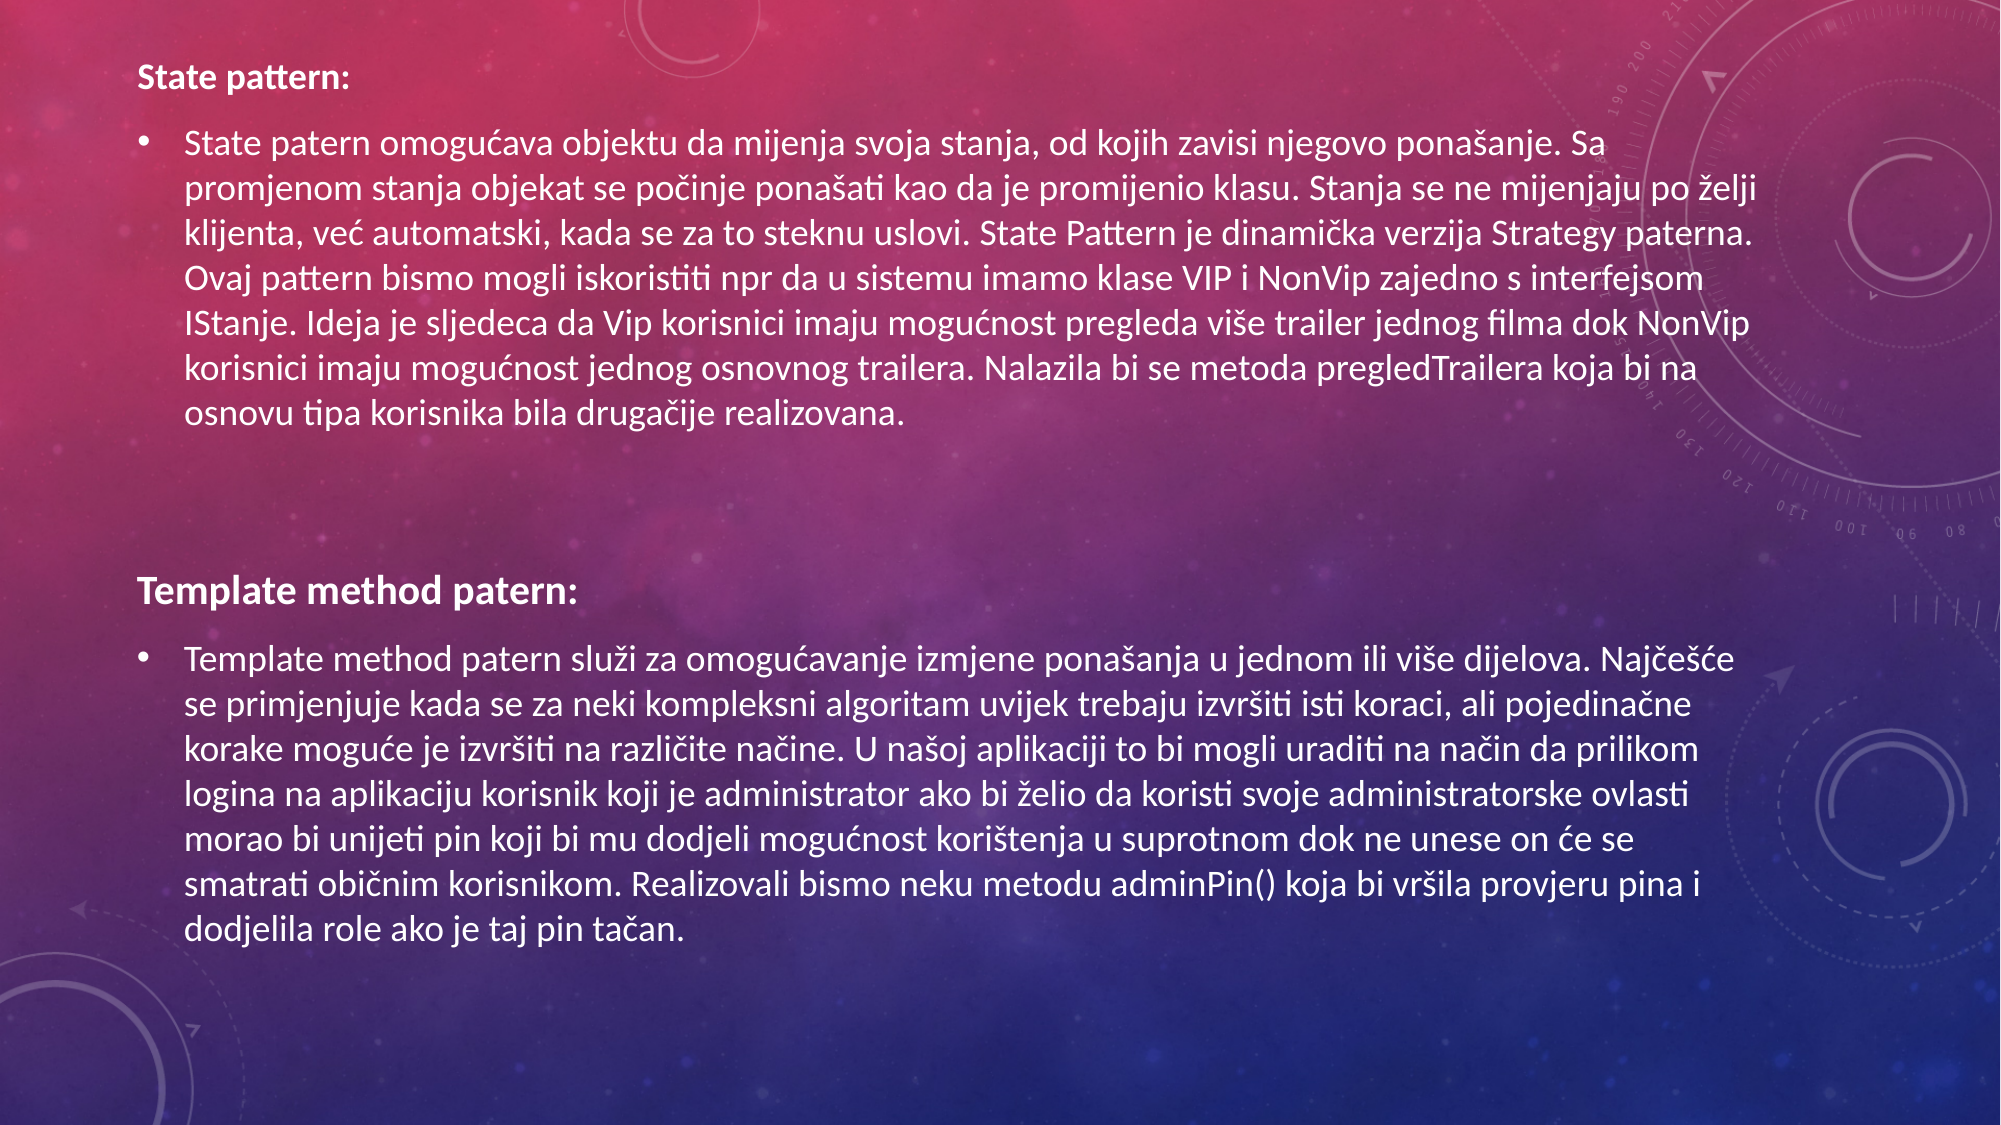

State pattern:
State patern omogućava objektu da mijenja svoja stanja, od kojih zavisi njegovo ponašanje. Sa promjenom stanja objekat se počinje ponašati kao da je promijenio klasu. Stanja se ne mijenjaju po želji klijenta, već automatski, kada se za to steknu uslovi. State Pattern je dinamička verzija Strategy paterna. Ovaj pattern bismo mogli iskoristiti npr da u sistemu imamo klase VIP i NonVip zajedno s interfejsom IStanje. Ideja je sljedeca da Vip korisnici imaju mogućnost pregleda više trailer jednog filma dok NonVip korisnici imaju mogućnost jednog osnovnog trailera. Nalazila bi se metoda pregledTrailera koja bi na osnovu tipa korisnika bila drugačije realizovana.
Template method patern:
Template method patern služi za omogućavanje izmjene ponašanja u jednom ili više dijelova. Najčešće se primjenjuje kada se za neki kompleksni algoritam uvijek trebaju izvršiti isti koraci, ali pojedinačne korake moguće je izvršiti na različite načine. U našoj aplikaciji to bi mogli uraditi na način da prilikom logina na aplikaciju korisnik koji je administrator ako bi želio da koristi svoje administratorske ovlasti morao bi unijeti pin koji bi mu dodjeli mogućnost korištenja u suprotnom dok ne unese on će se smatrati običnim korisnikom. Realizovali bismo neku metodu adminPin() koja bi vršila provjeru pina i dodjelila role ako je taj pin tačan.